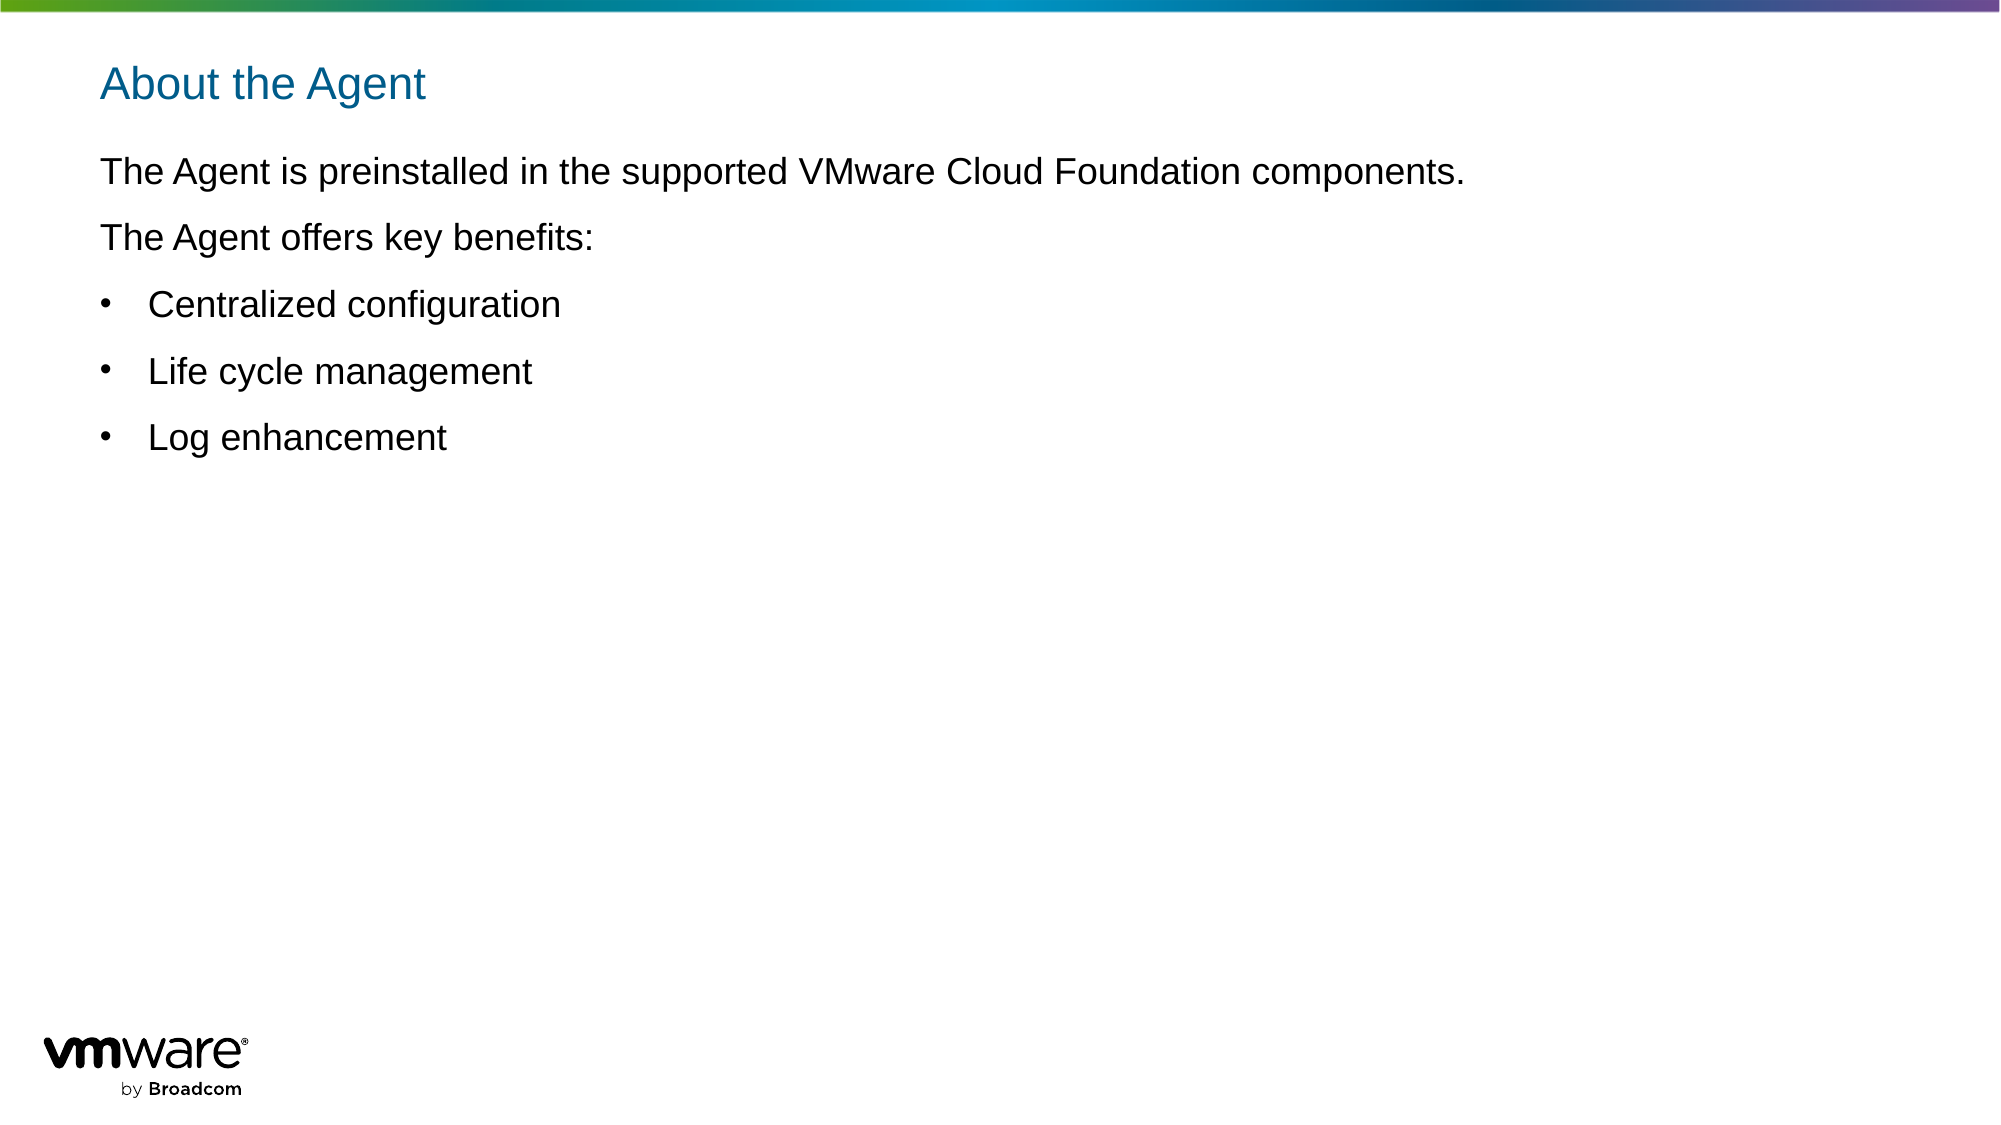

# About the Agent
The Agent is preinstalled in the supported VMware Cloud Foundation components.
The Agent offers key benefits:
Centralized configuration
Life cycle management
Log enhancement